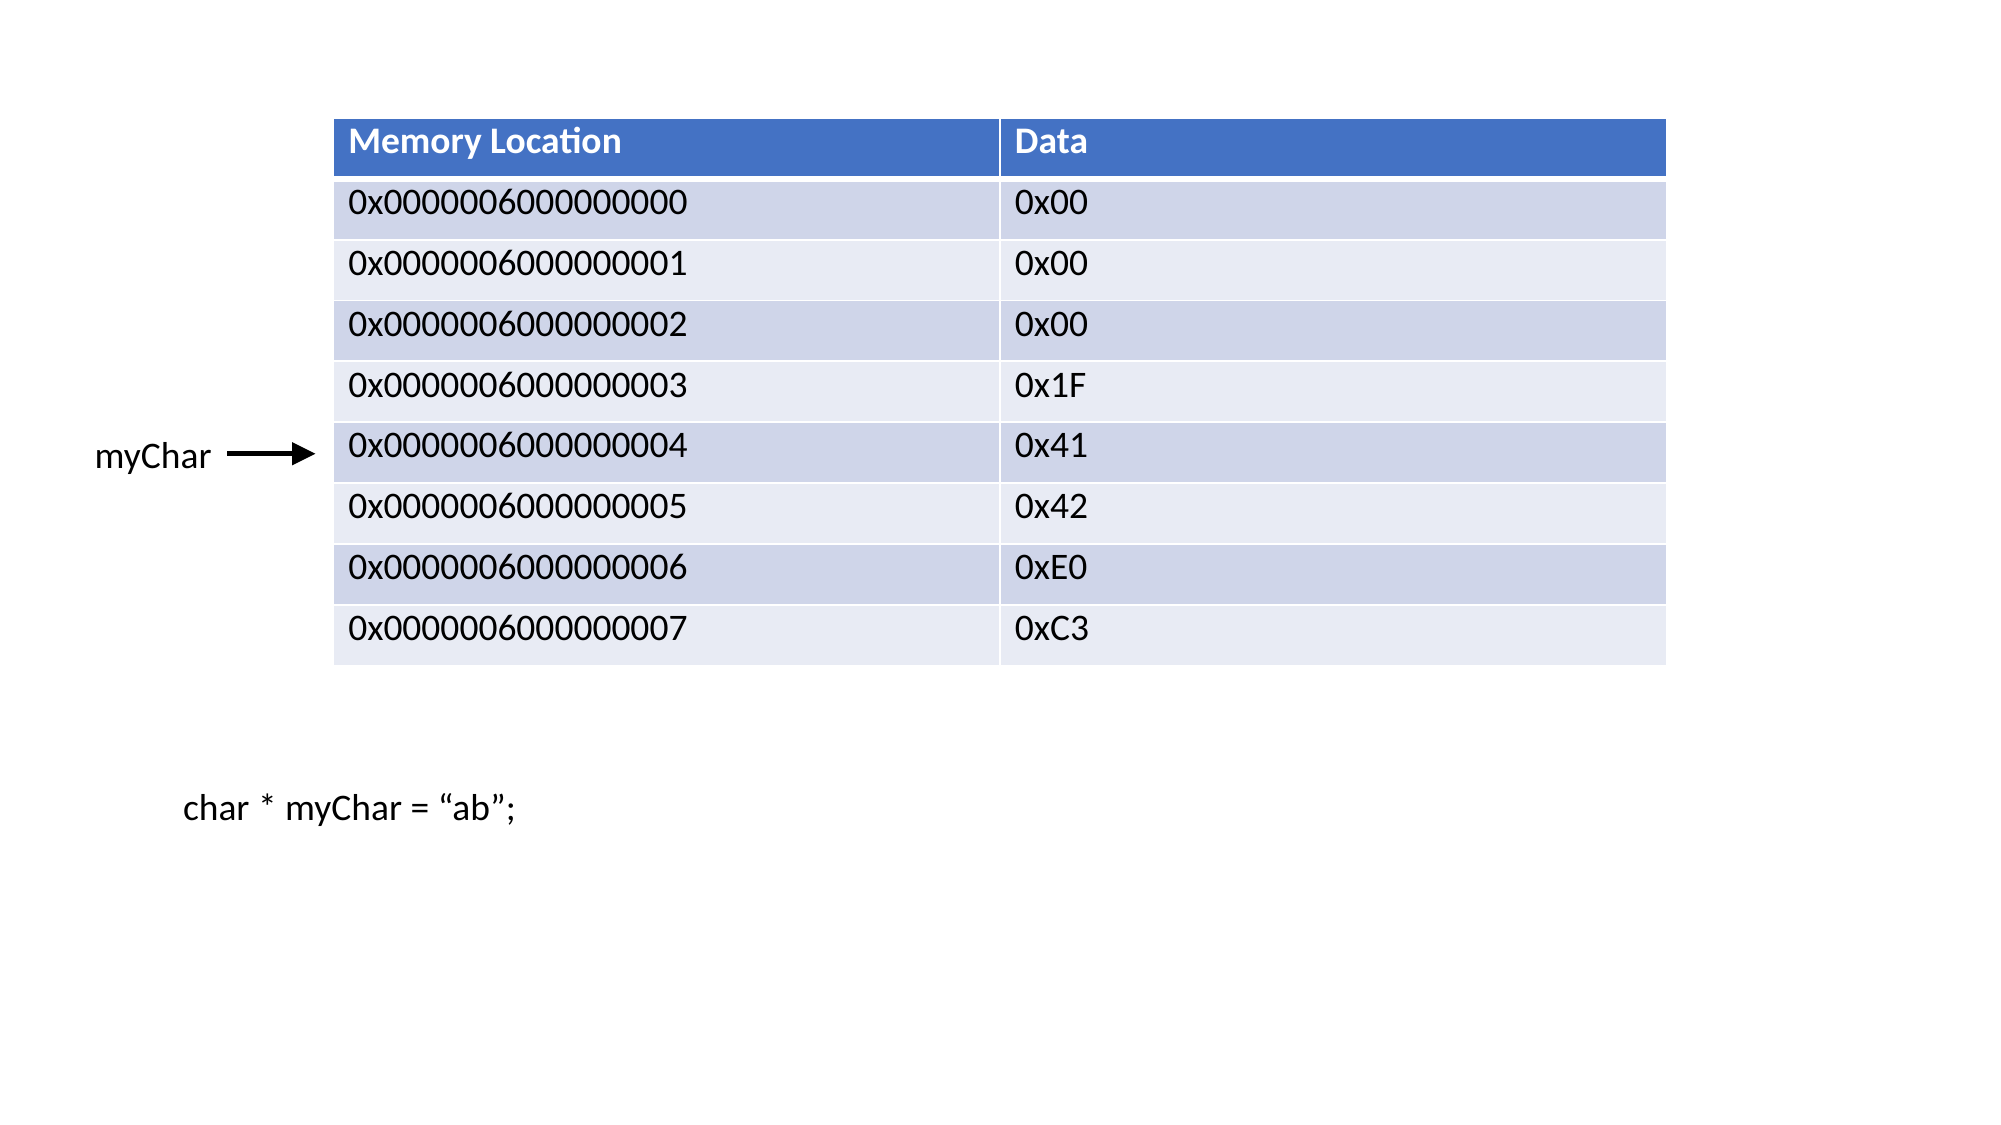

# Example Problem Step 4
| Memory Location | Data |
| --- | --- |
| 0x0000006000000000 | 0x00 |
| 0x0000006000000001 | 0x00 |
| 0x0000006000000002 | 0x00 |
| 0x0000006000000003 | 0x1F |
| 0x0000006000000004 | 0x41 |
| 0x0000006000000005 | 0x42 |
| 0x0000006000000006 | 0xE0 |
| 0x0000006000000007 | 0xC3 |
myChar
char * myChar = “ab”;